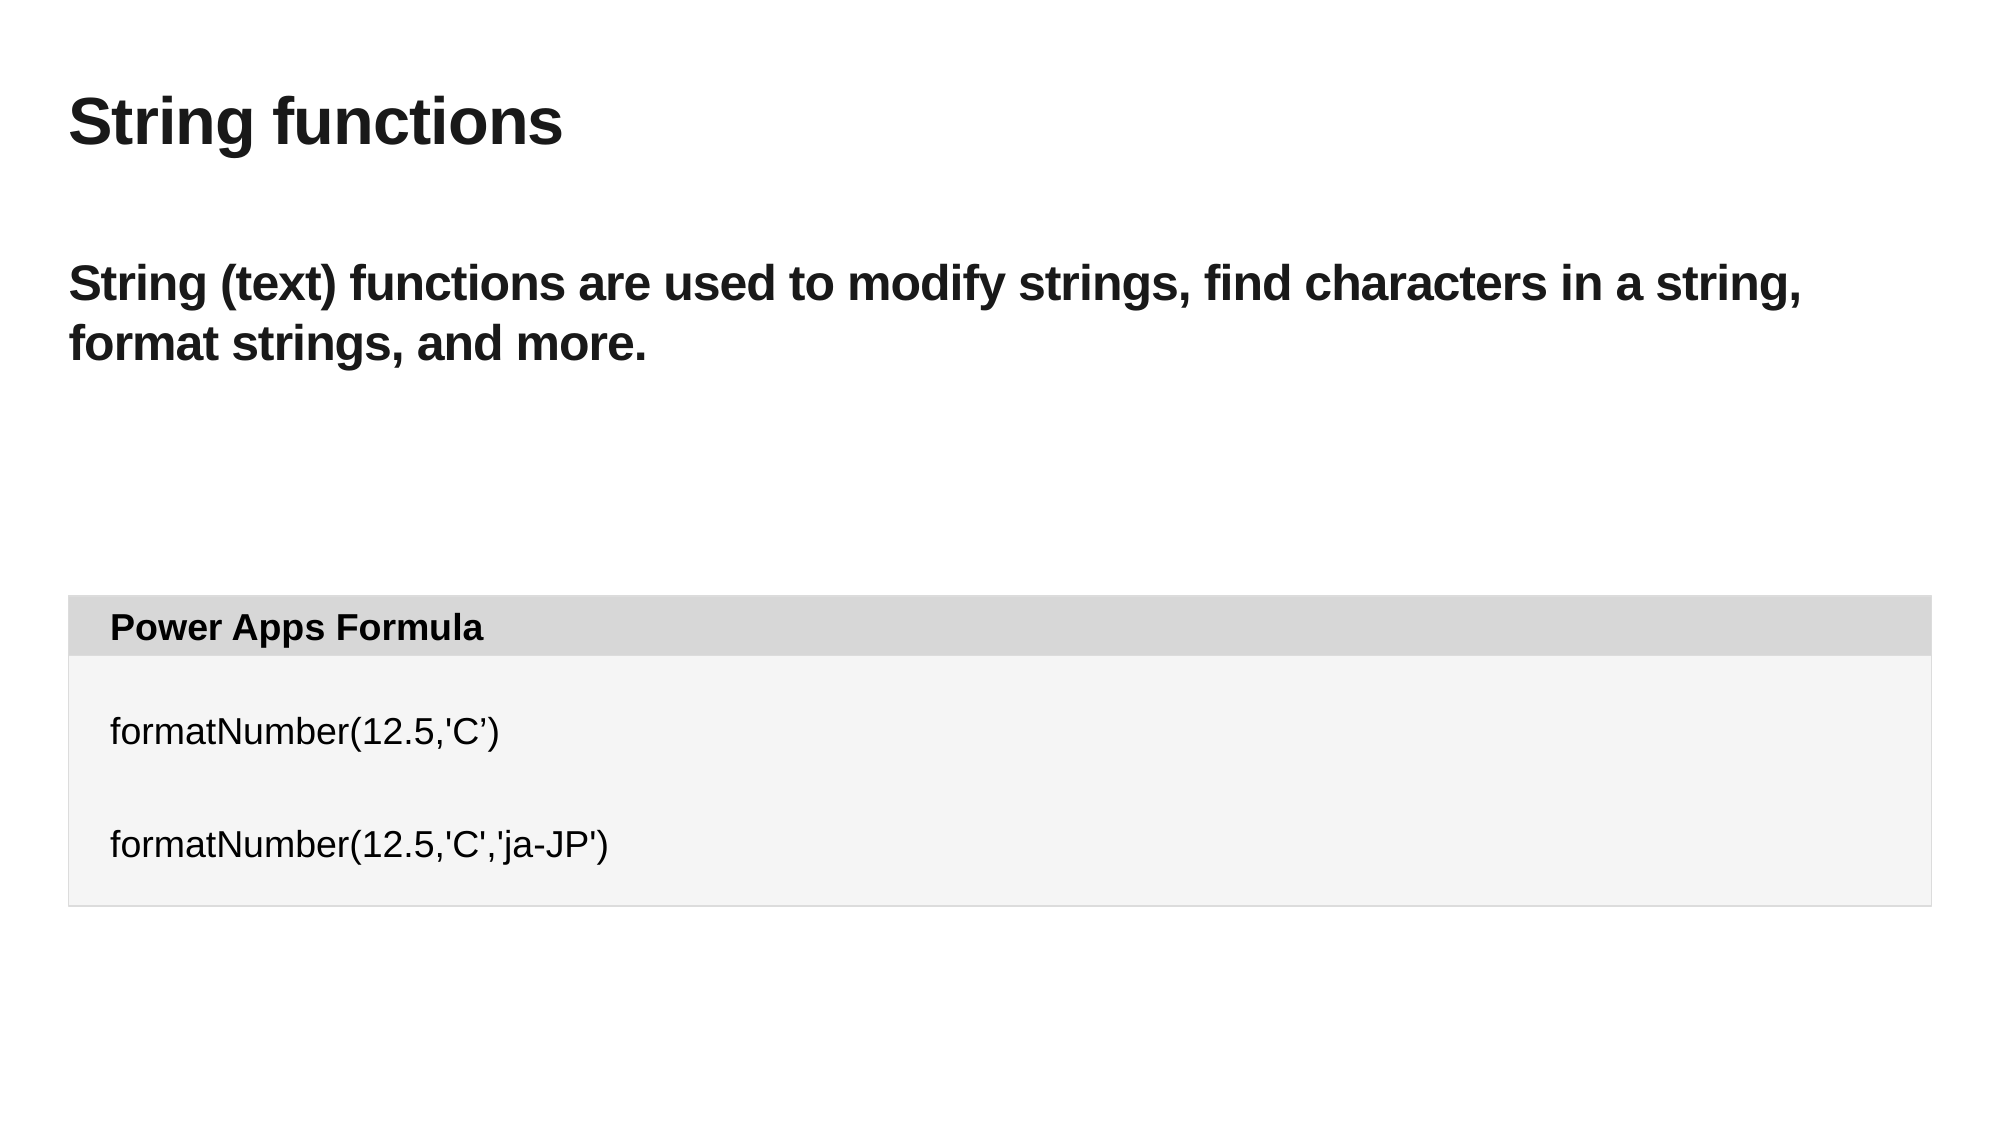

# String functions
String (text) functions are used to modify strings, find characters in a string, format strings, and more.
Power Apps Formula
formatNumber(12.5,'C’)

formatNumber(12.5,'C','ja-JP')